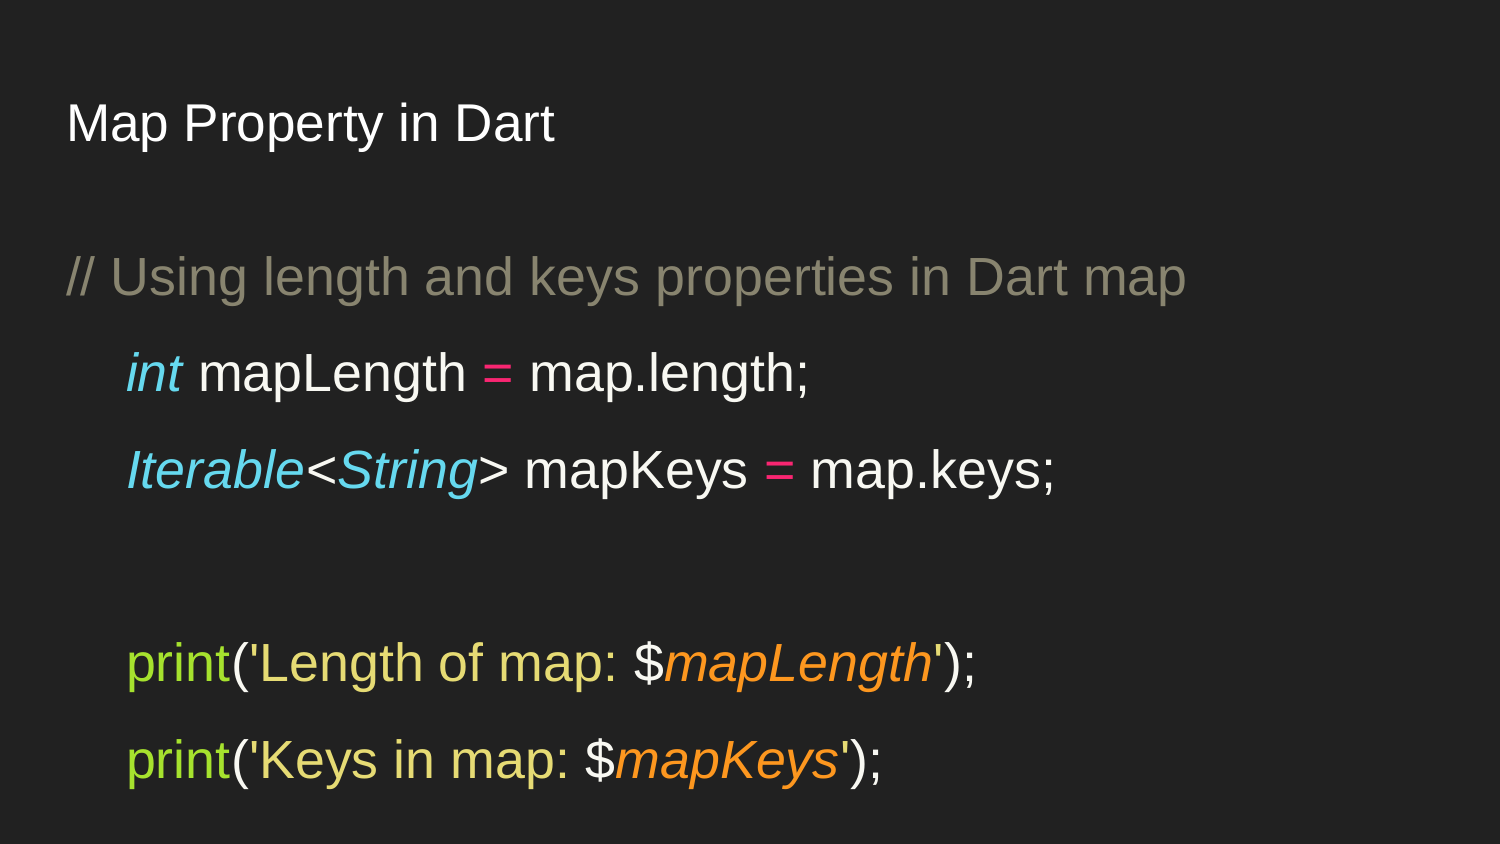

# Map Property in Dart
// Using length and keys properties in Dart map
    int mapLength = map.length;
    Iterable<String> mapKeys = map.keys;

    print('Length of map: $mapLength');
    print('Keys in map: $mapKeys');